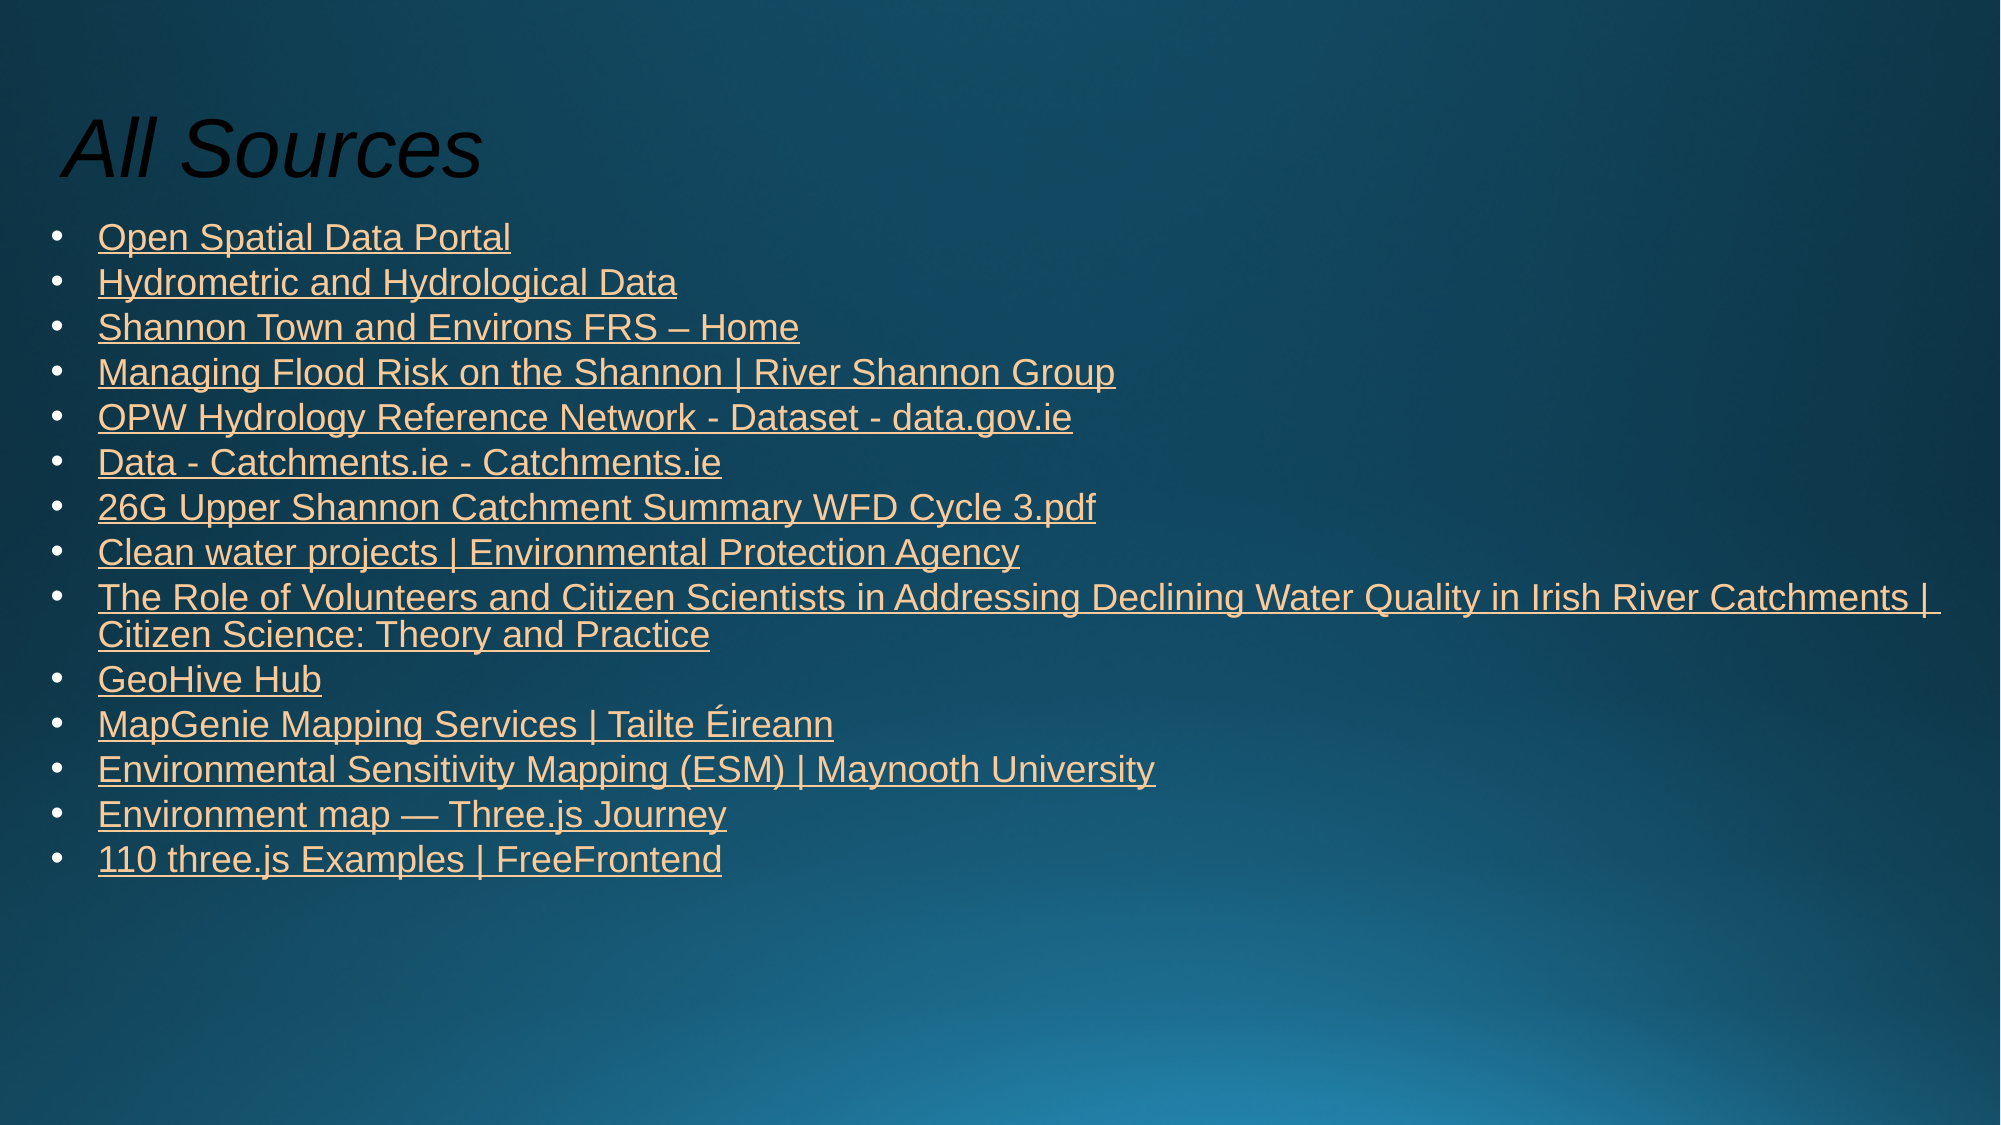

All Sources

Open Spatial Data Portal
Hydrometric and Hydrological Data
Shannon Town and Environs FRS – Home
Managing Flood Risk on the Shannon | River Shannon Group
OPW Hydrology Reference Network - Dataset - data.gov.ie
Data - Catchments.ie - Catchments.ie
26G Upper Shannon Catchment Summary WFD Cycle 3.pdf
Clean water projects | Environmental Protection Agency
The Role of Volunteers and Citizen Scientists in Addressing Declining Water Quality in Irish River Catchments | Citizen Science: Theory and Practice
GeoHive Hub
MapGenie Mapping Services | Tailte Éireann
Environmental Sensitivity Mapping (ESM) | Maynooth University
Environment map — Three.js Journey
110 three.js Examples | FreeFrontend